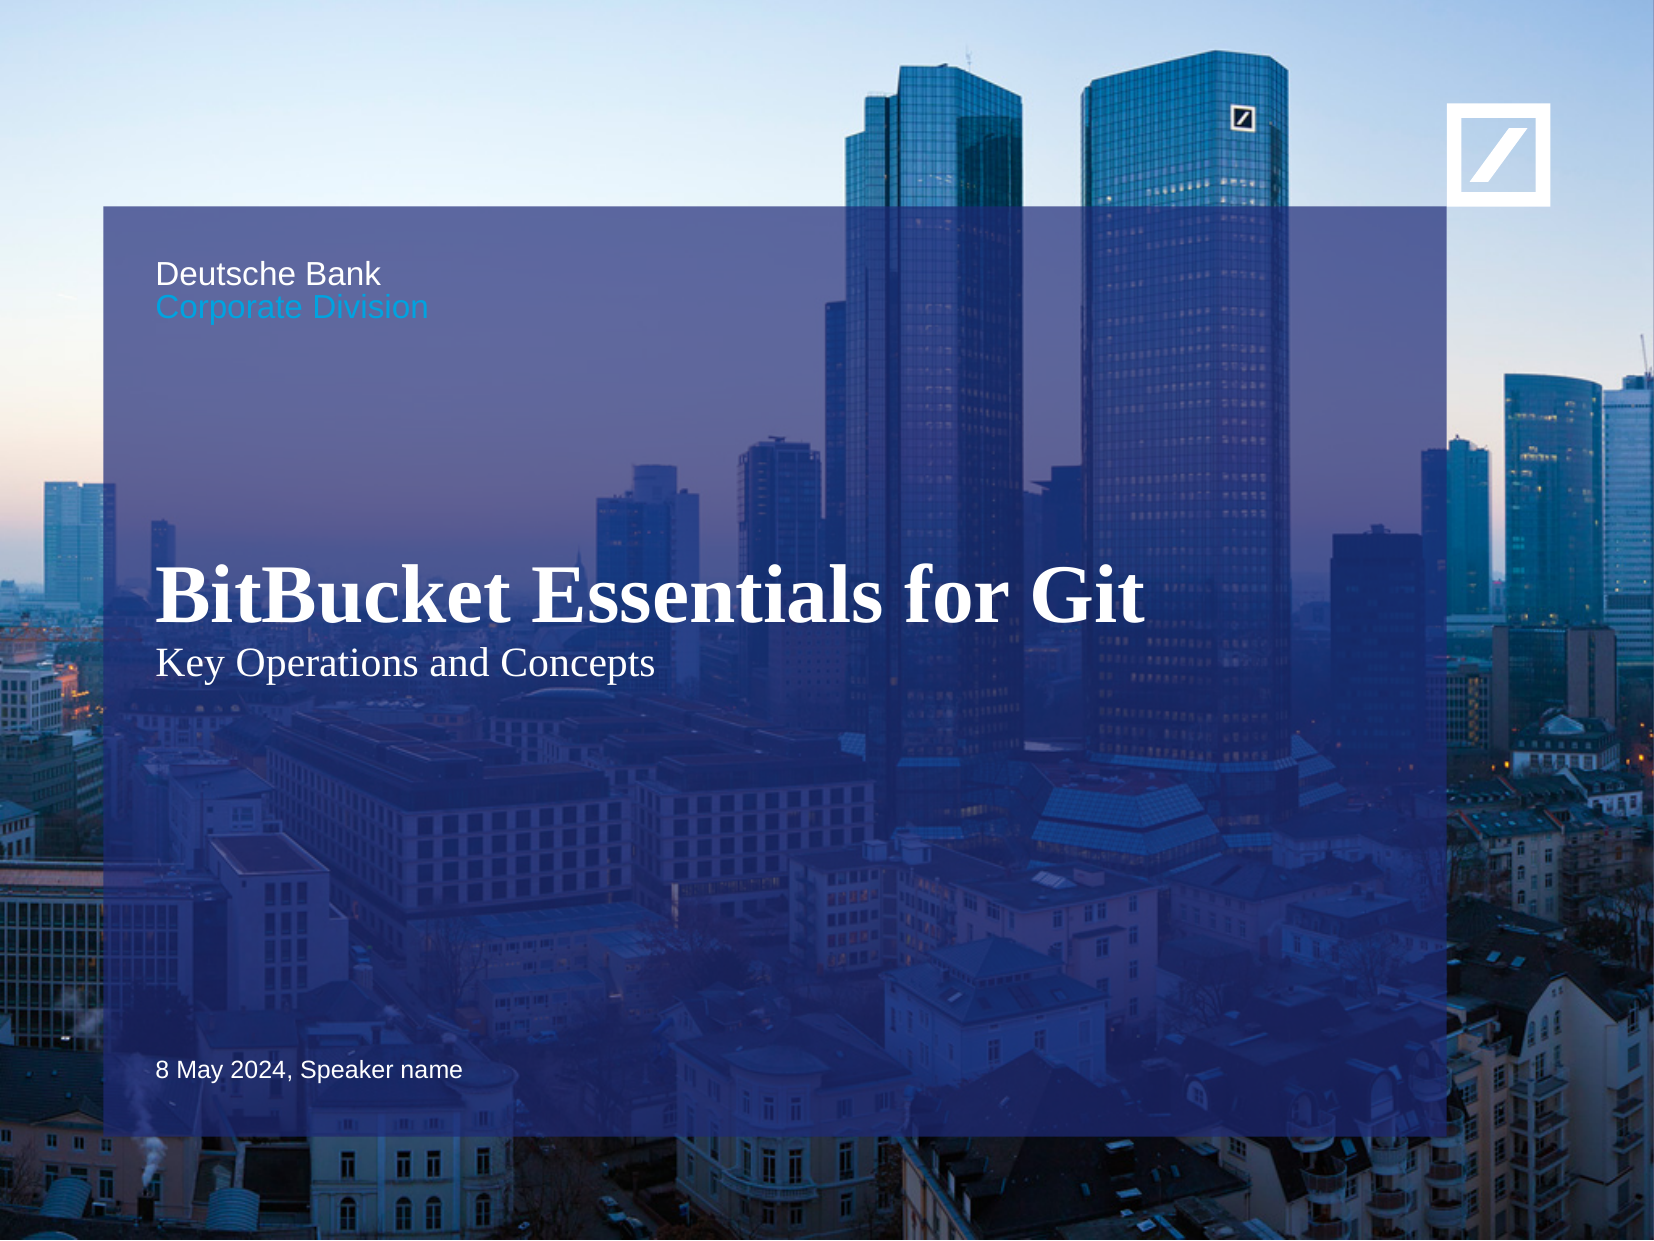

BitBucket Essentials for Git
Key Operations and Concepts
8 May 2024, Speaker name